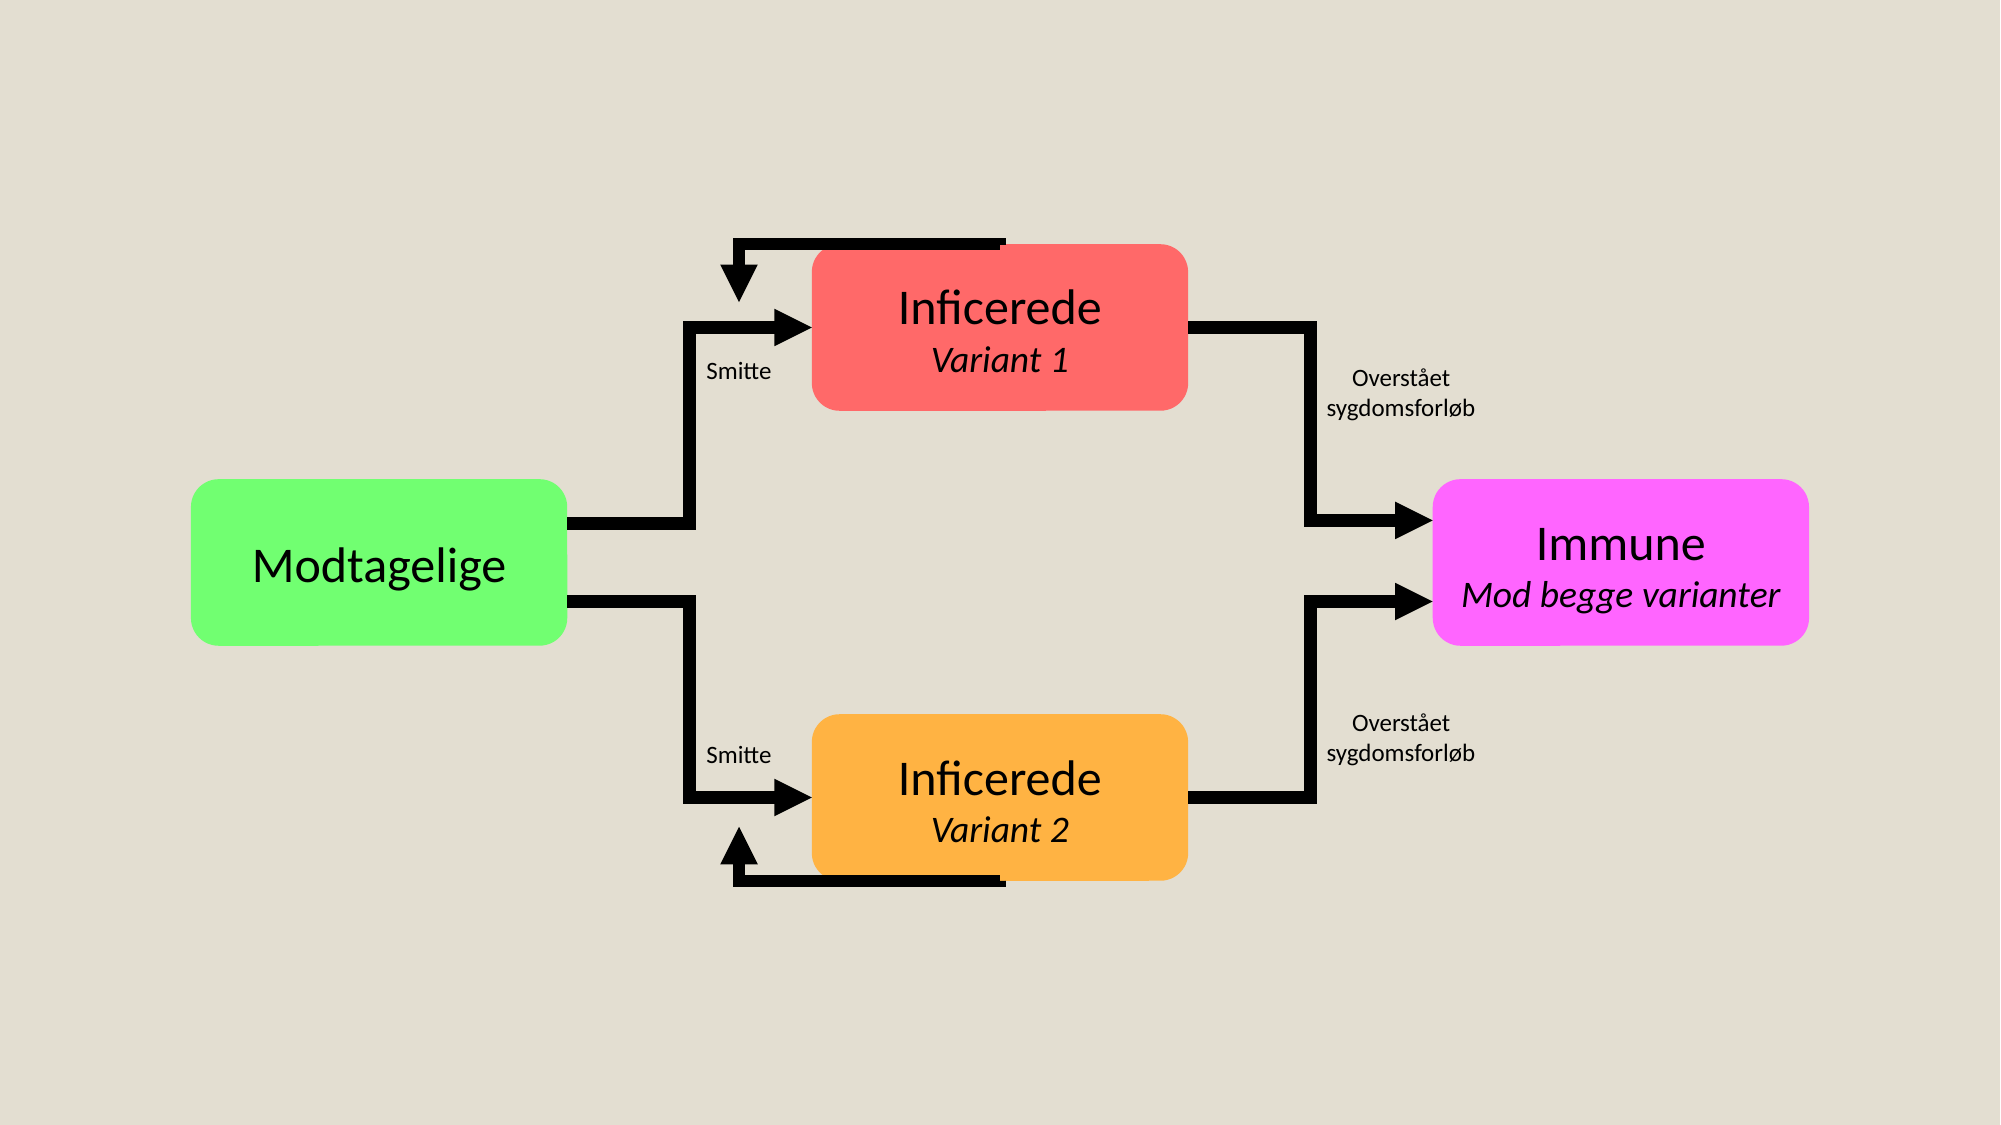

Inficerede
Variant 1
Smitte
Overstået sygdomsforløb
Modtagelige
Immune
Mod begge varianter
Overstået sygdomsforløb
Inficerede
Variant 2
Smitte